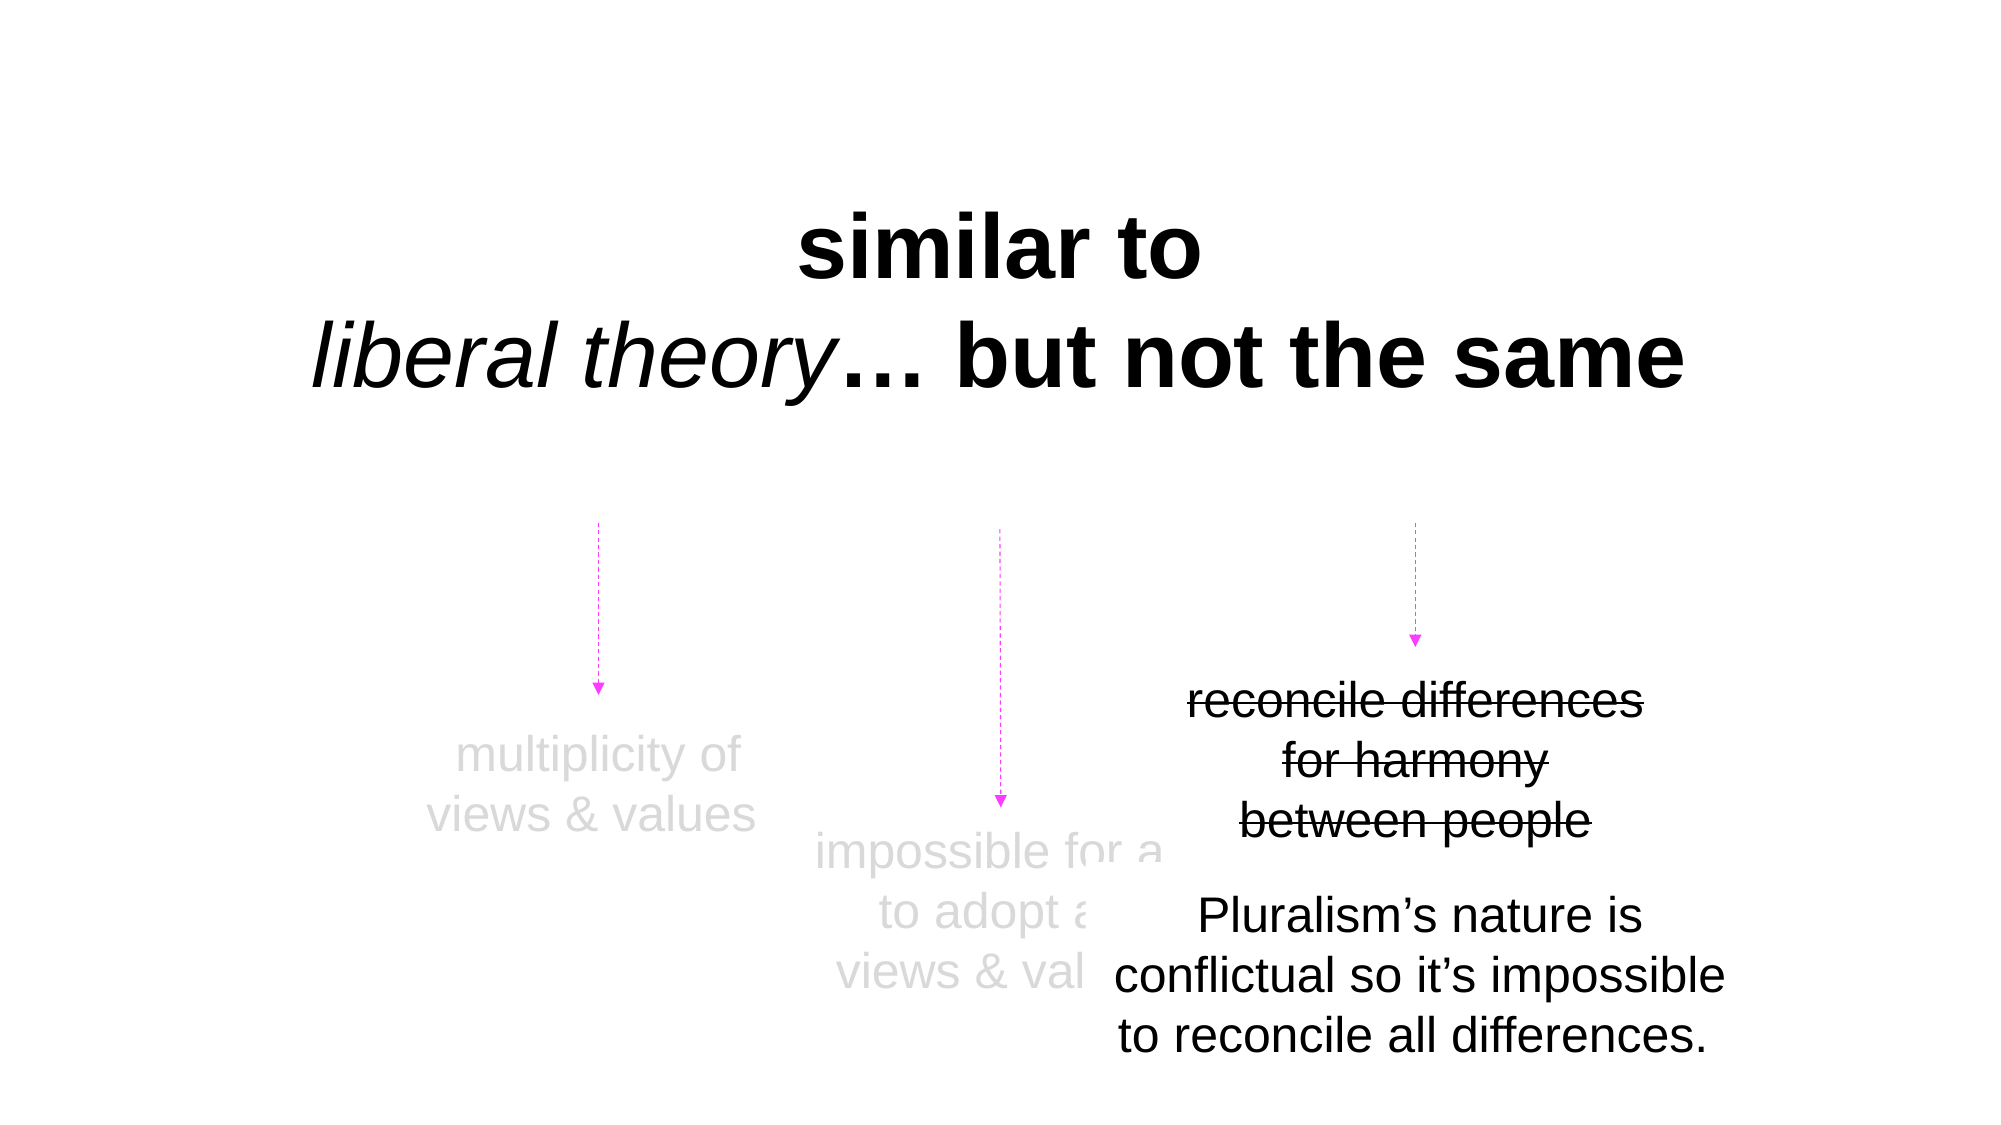

similar to
liberal theory… but not the same
reconcile differences for harmony between people
multiplicity of views & values
impossible for all to adopt all views & values
Pluralism’s nature is conflictual so it’s impossible to reconcile all differences.